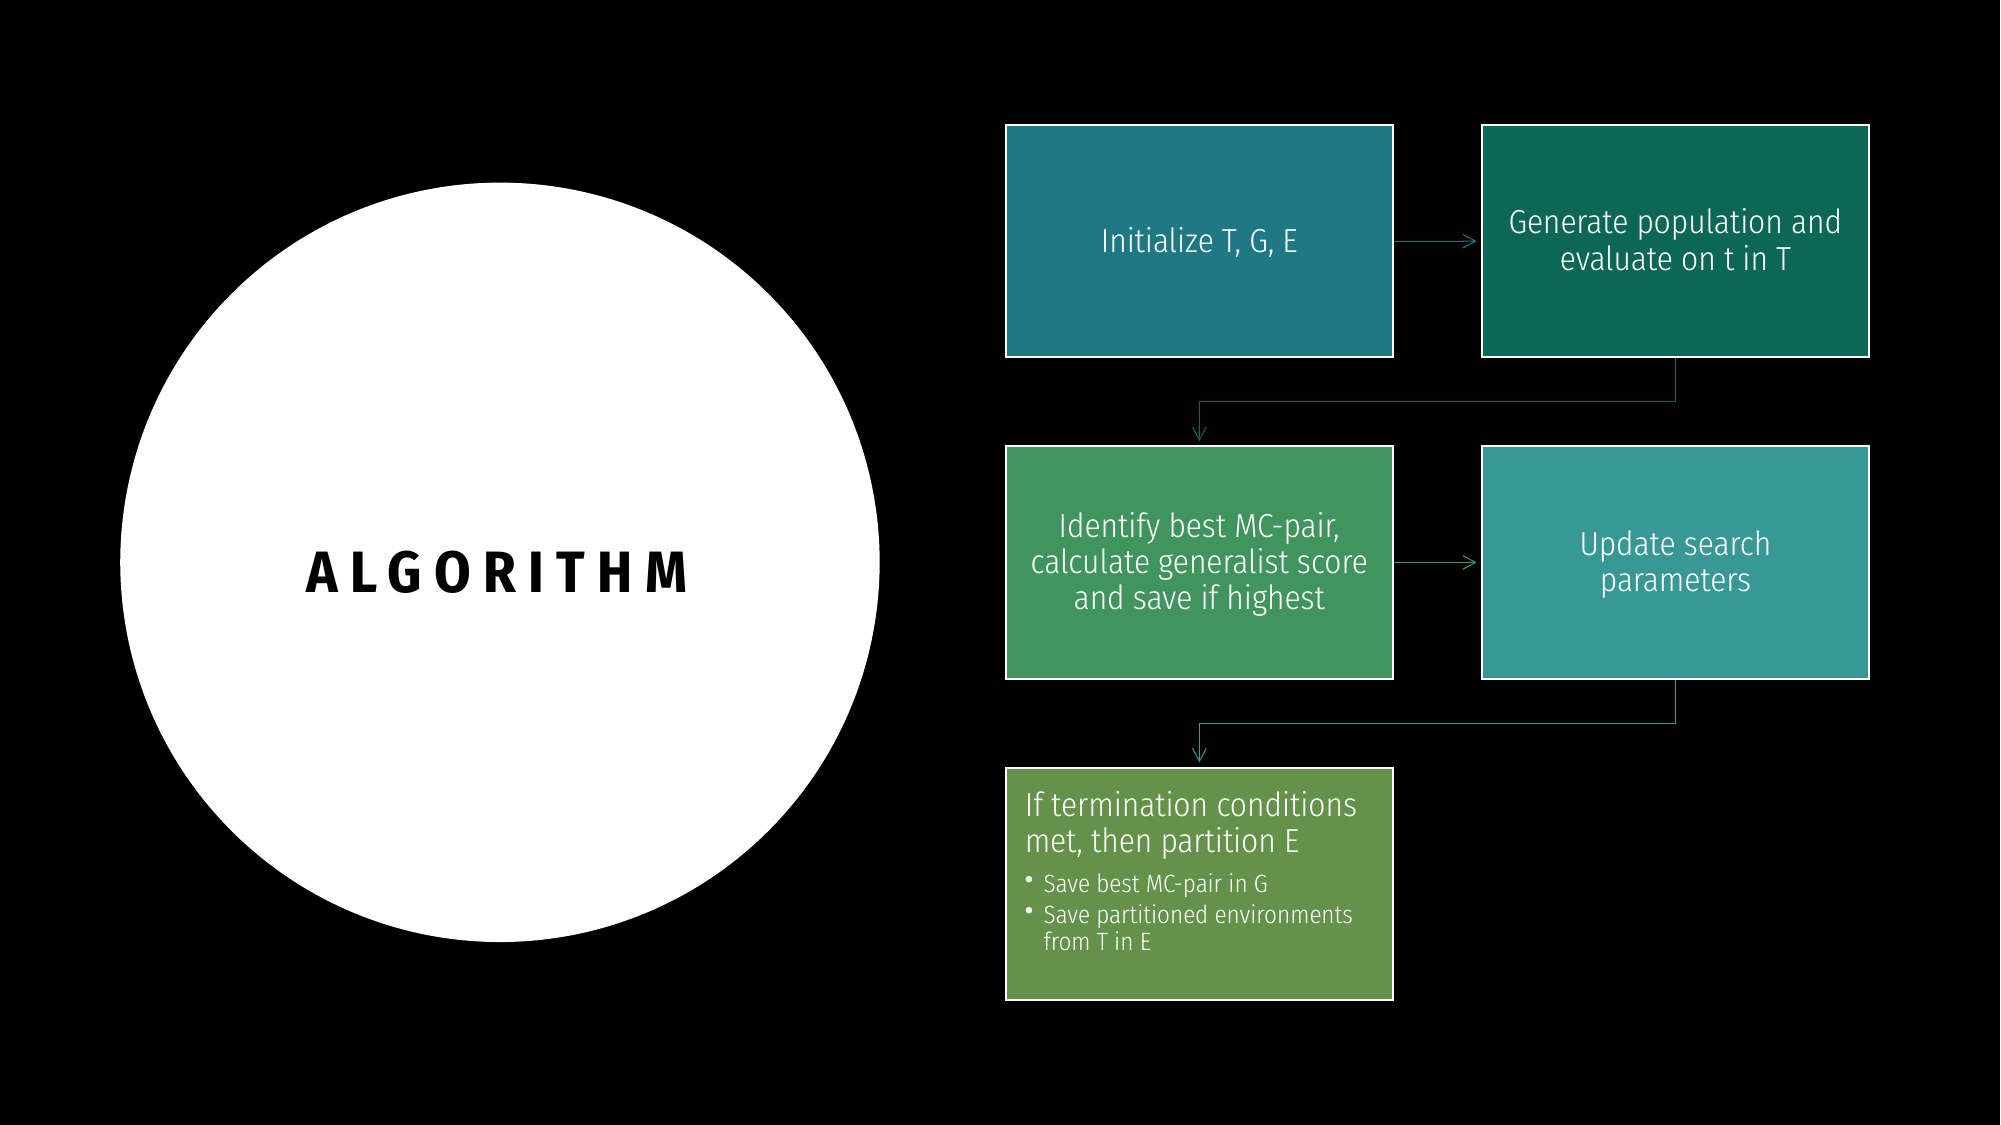

Initialize T, G, E

Generate population and evaluate on t in T

Identify best MC-pair, calculate generalist score and save if highest

Update search parameters
If termination conditions met, then partition E
Save best MC-pair in G
Save partitioned environments from T in E

# Algorithm